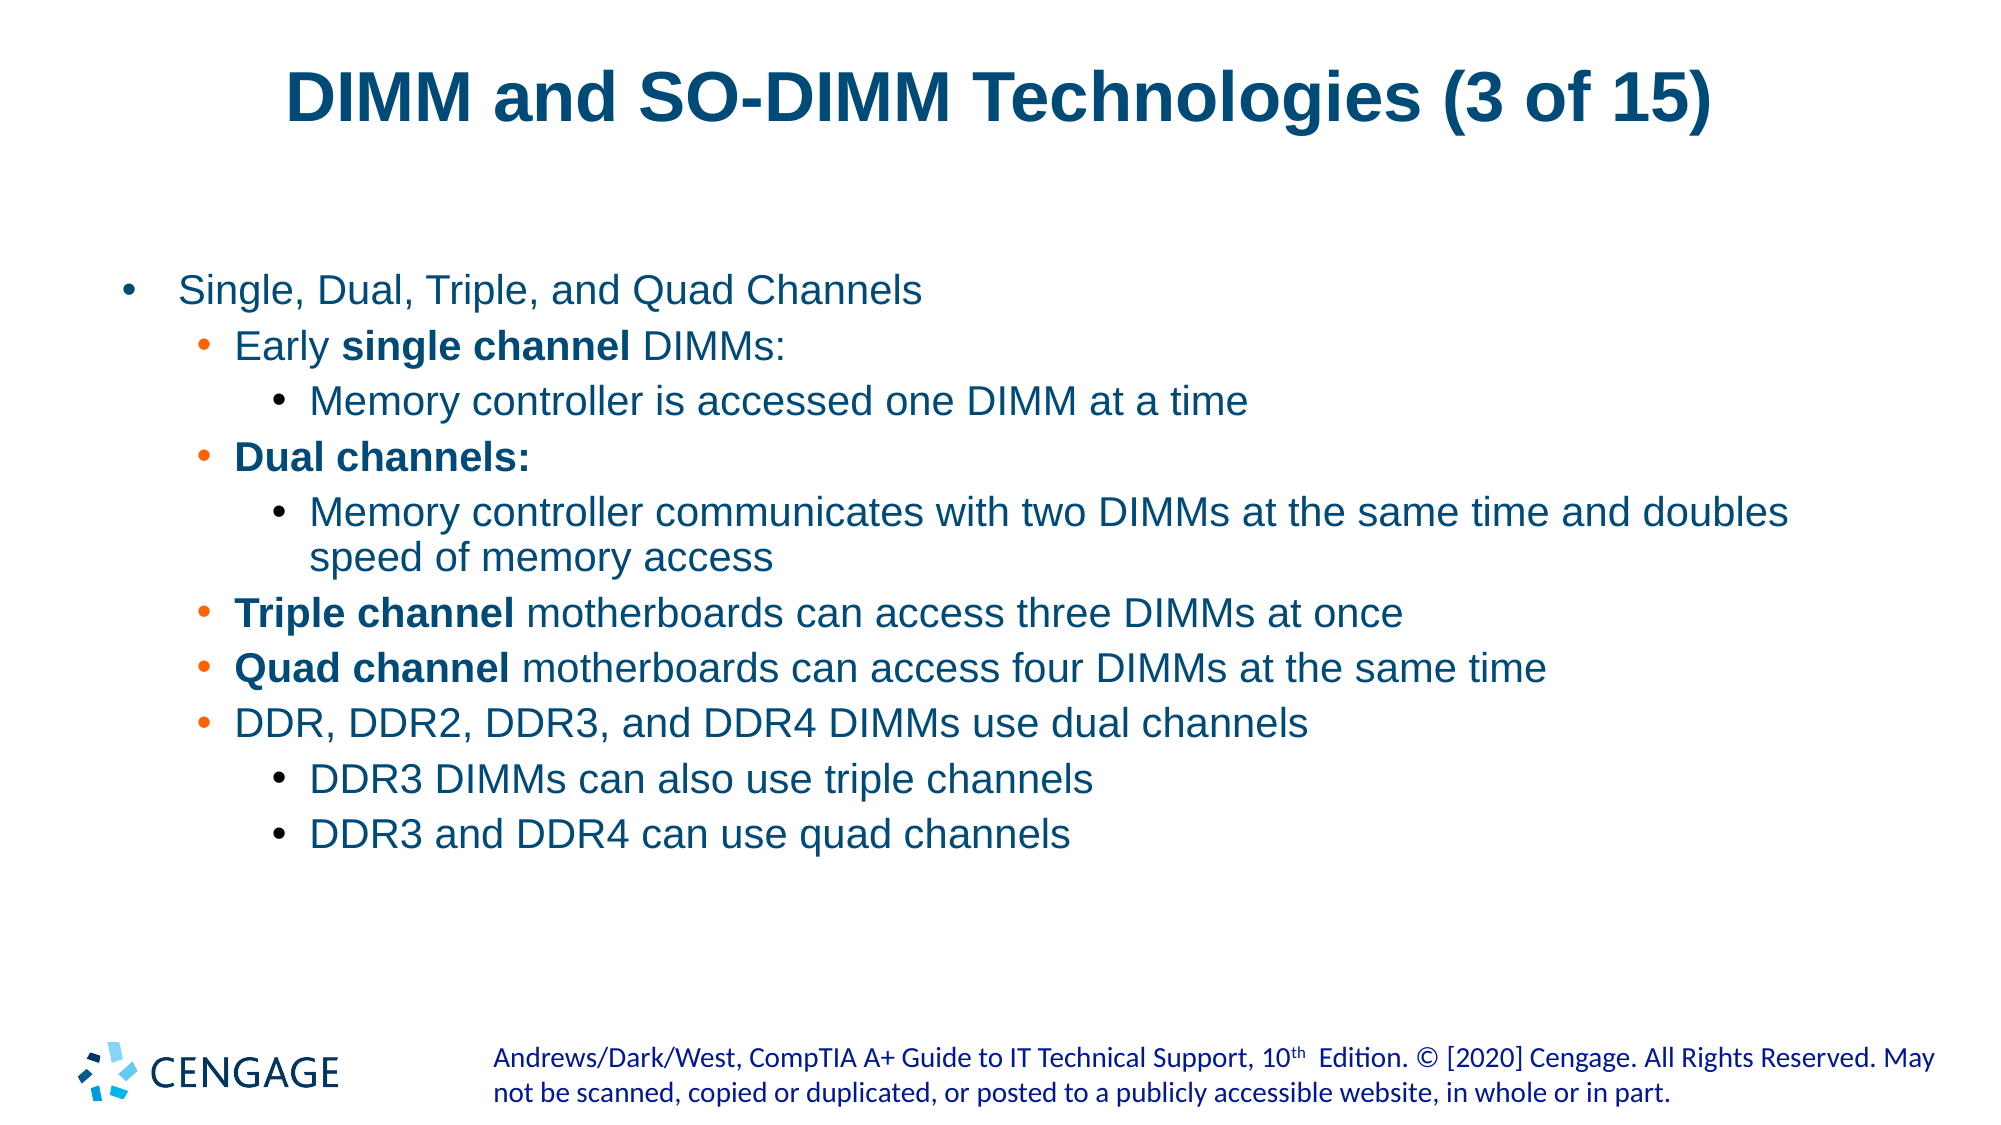

# DIMM and SO-DIMM Technologies (3 of 15)
Single, Dual, Triple, and Quad Channels
Early single channel DIMMs:
Memory controller is accessed one DIMM at a time
Dual channels:
Memory controller communicates with two DIMMs at the same time and doubles speed of memory access
Triple channel motherboards can access three DIMMs at once
Quad channel motherboards can access four DIMMs at the same time
DDR, DDR2, DDR3, and DDR4 DIMMs use dual channels
DDR3 DIMMs can also use triple channels
DDR3 and DDR4 can use quad channels